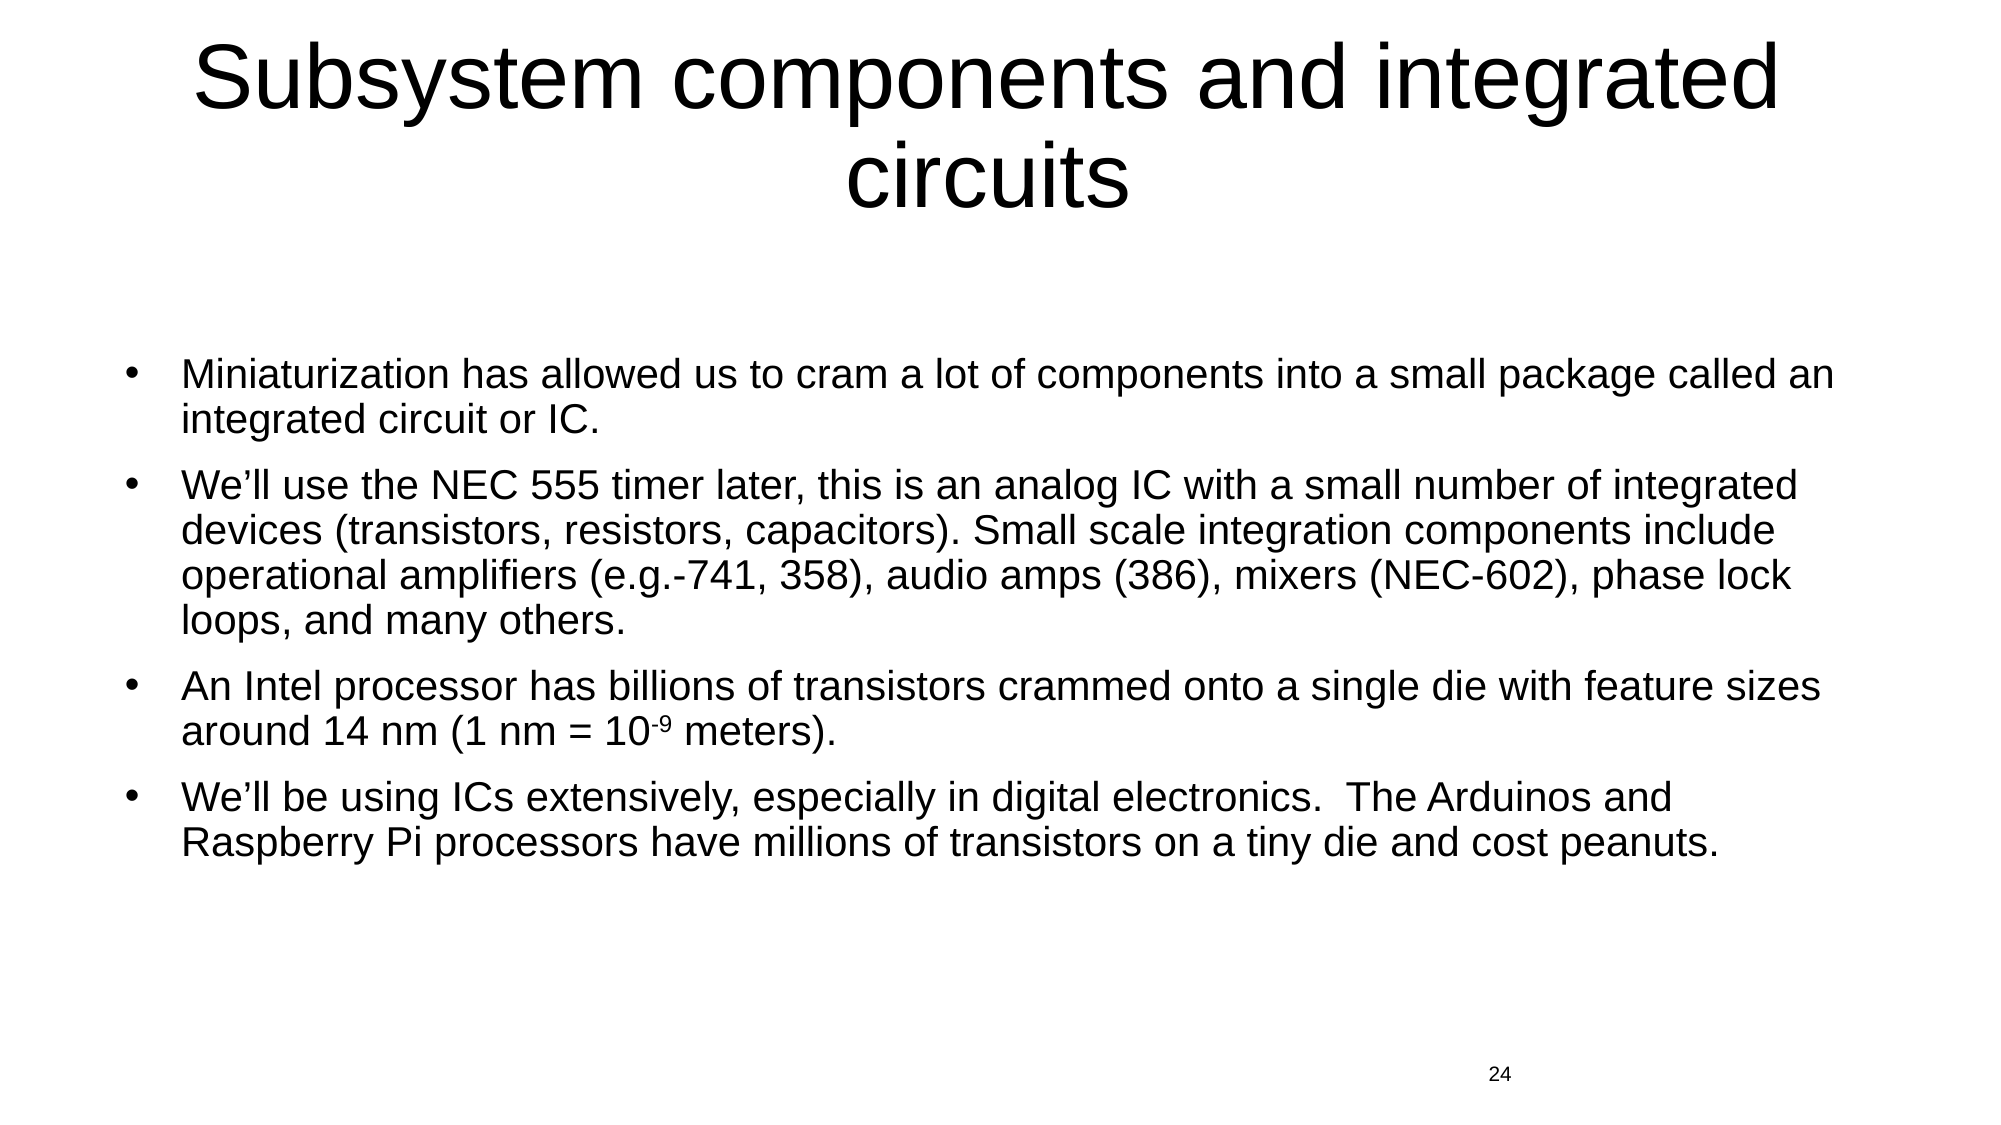

# Subsystem components and integrated circuits
Miniaturization has allowed us to cram a lot of components into a small package called an integrated circuit or IC.
We’ll use the NEC 555 timer later, this is an analog IC with a small number of integrated devices (transistors, resistors, capacitors). Small scale integration components include operational amplifiers (e.g.-741, 358), audio amps (386), mixers (NEC-602), phase lock loops, and many others.
An Intel processor has billions of transistors crammed onto a single die with feature sizes around 14 nm (1 nm = 10-9 meters).
We’ll be using ICs extensively, especially in digital electronics.  The Arduinos and Raspberry Pi processors have millions of transistors on a tiny die and cost peanuts.
24